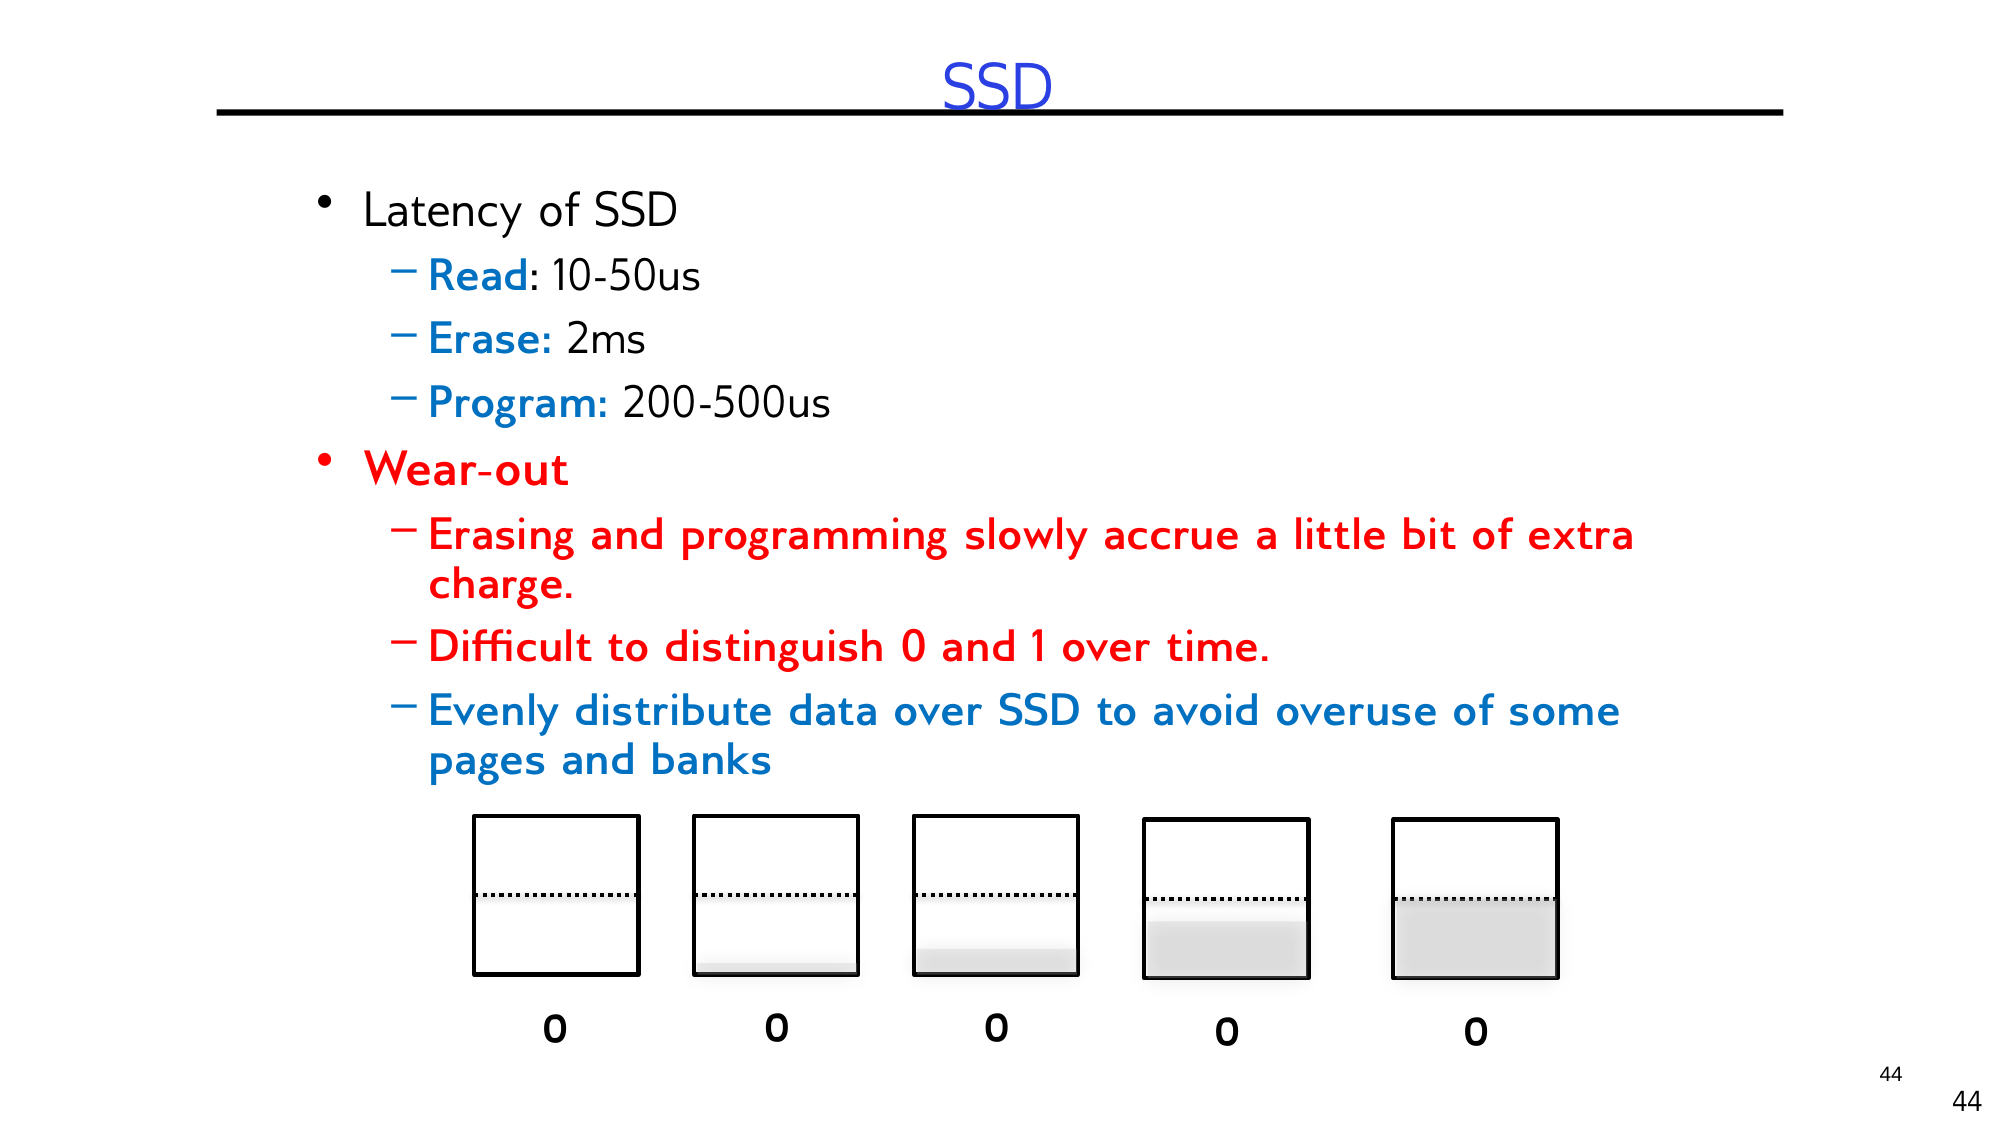

# SSD
Latency of SSD
Read: 10-50us
Erase: 2ms
Program: 200-500us
Wear-out
Erasing and programming slowly accrue a little bit of extra charge.
Difficult to distinguish 0 and 1 over time.
Evenly distribute data over SSD to avoid overuse of some pages and banks

0
0
0
0
0